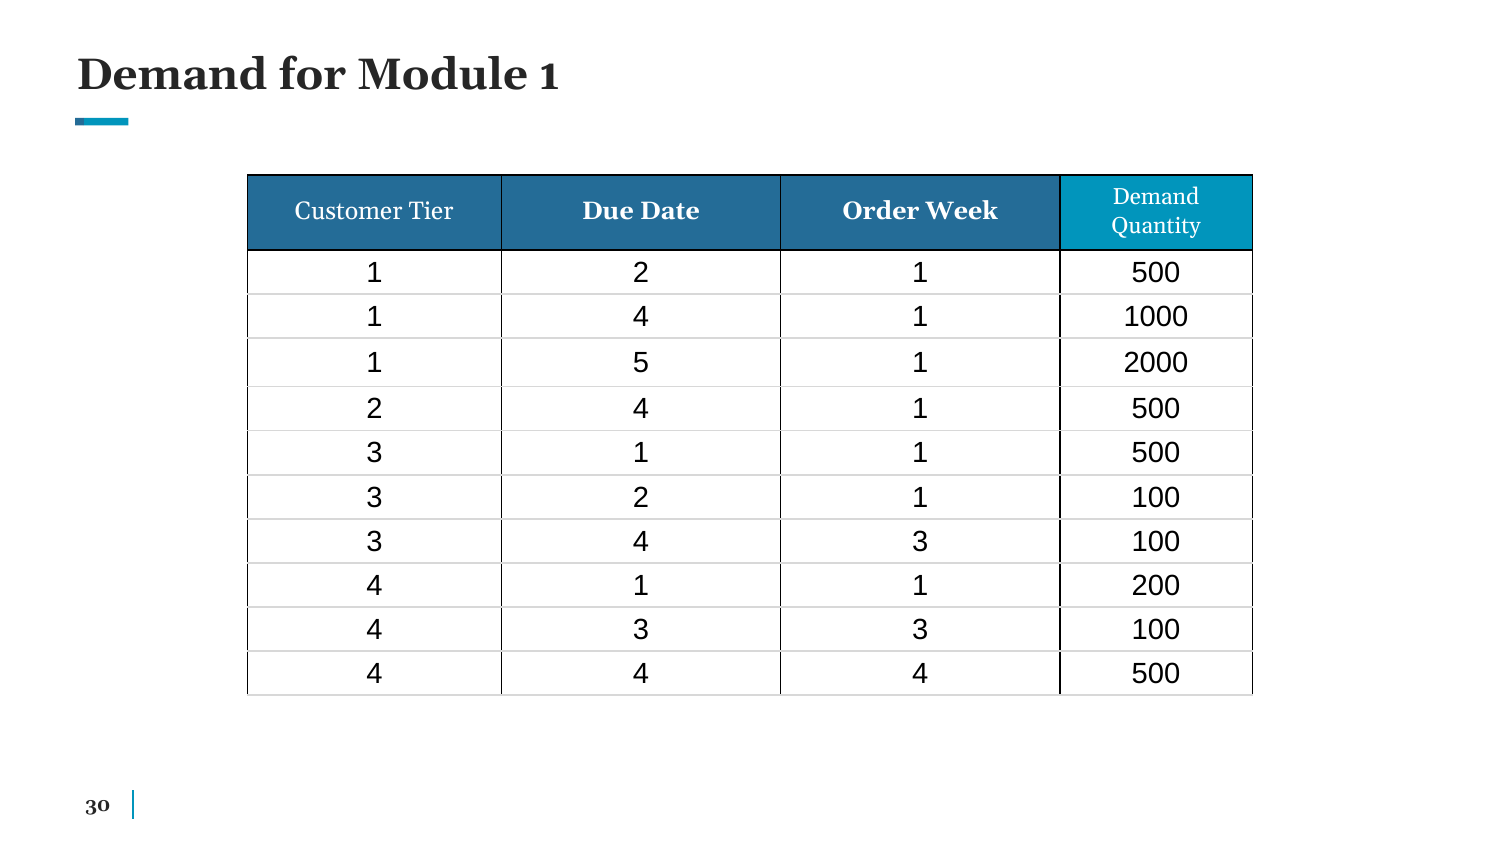

# Demand for Module 1
| Customer Tier | Due Date | Order Week | Demand Quantity |
| --- | --- | --- | --- |
| 1 | 2 | 1 | 500 |
| 1 | 4 | 1 | 1000 |
| 1 | 5 | 1 | 2000 |
| 2 | 4 | 1 | 500 |
| 3 | 1 | 1 | 500 |
| 3 | 2 | 1 | 100 |
| 3 | 4 | 3 | 100 |
| 4 | 1 | 1 | 200 |
| 4 | 3 | 3 | 100 |
| 4 | 4 | 4 | 500 |
30